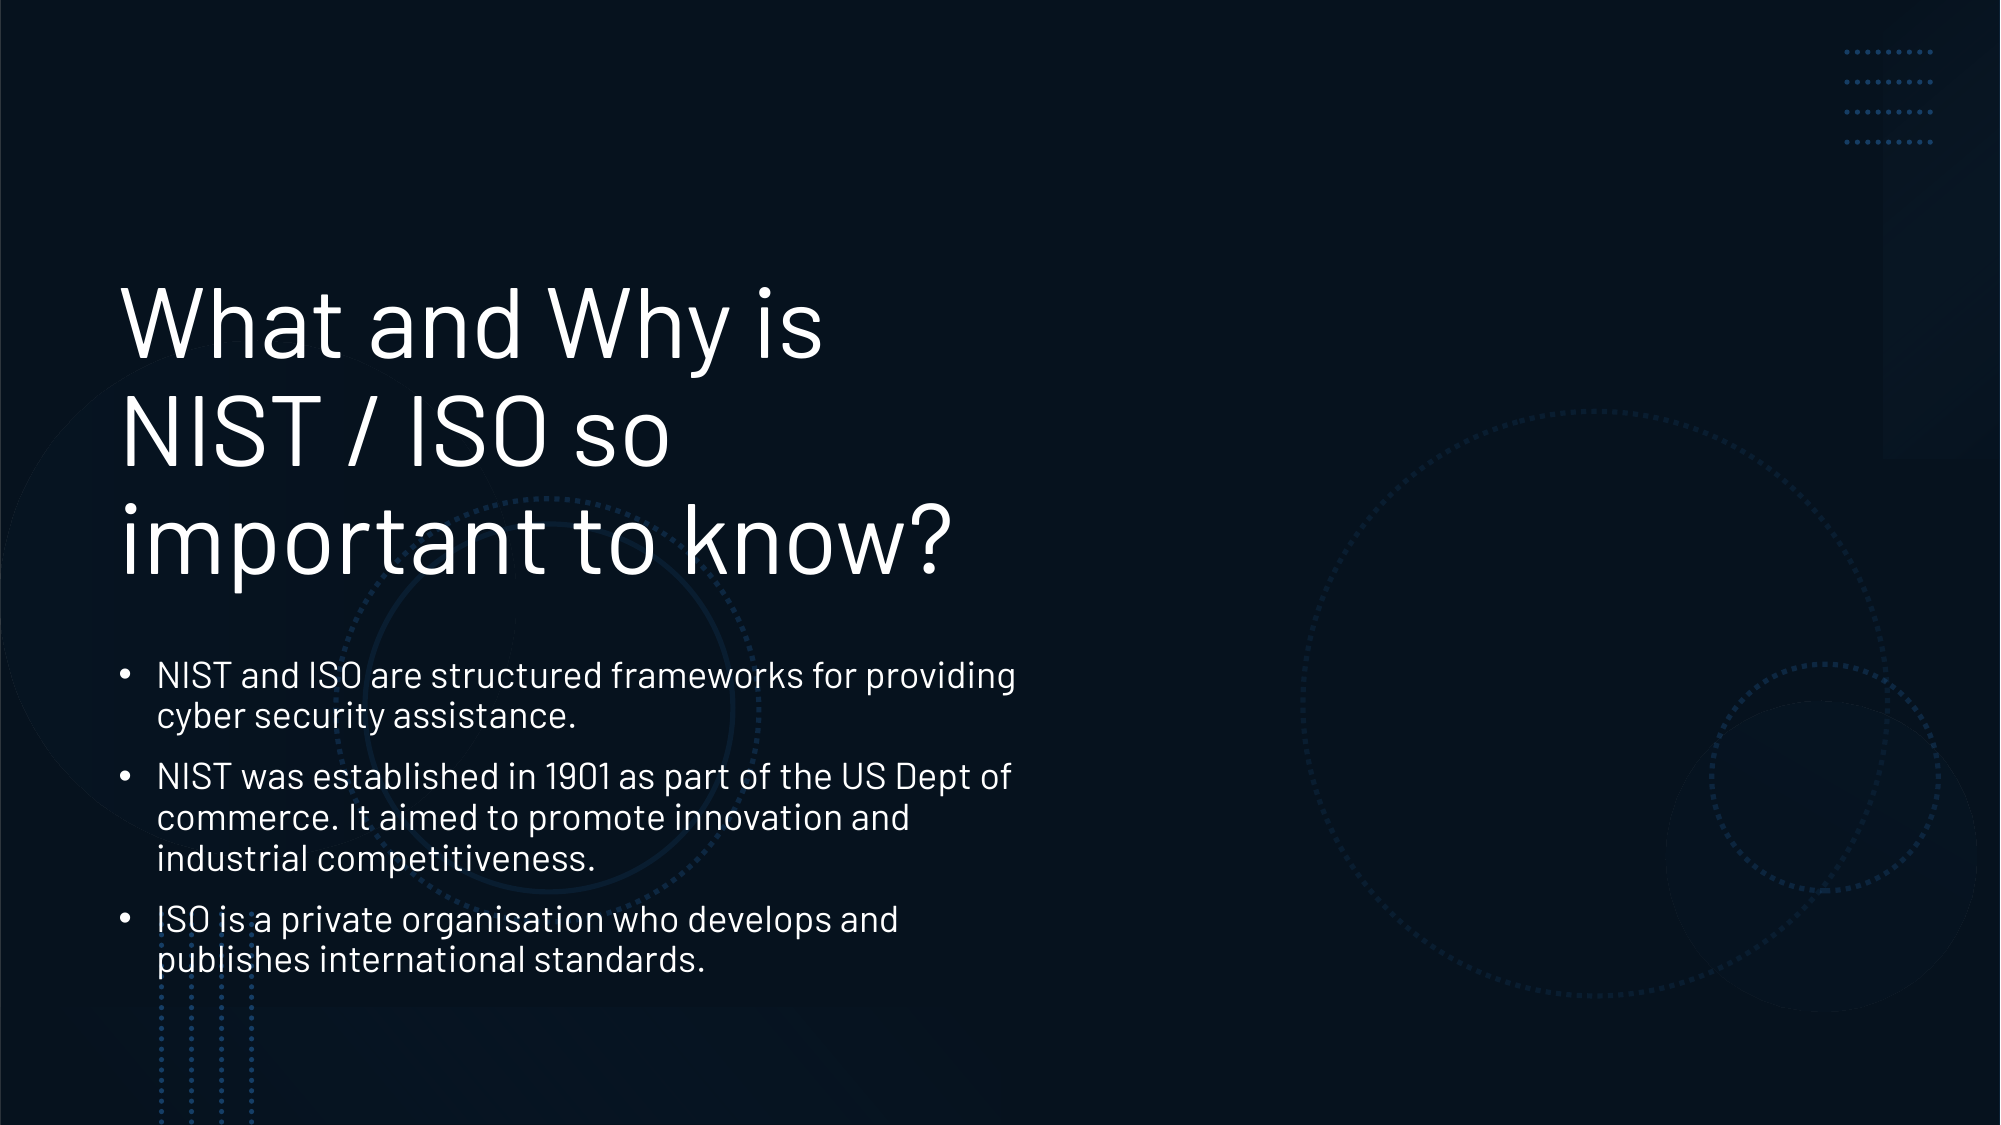

# What and Why is NIST / ISO so important to know?

NIST and ISO are structured frameworks for providing cyber security assistance.
NIST was established in 1901 as part of the US Dept of commerce. It aimed to promote innovation and industrial competitiveness.
ISO is a private organisation who develops and publishes international standards.